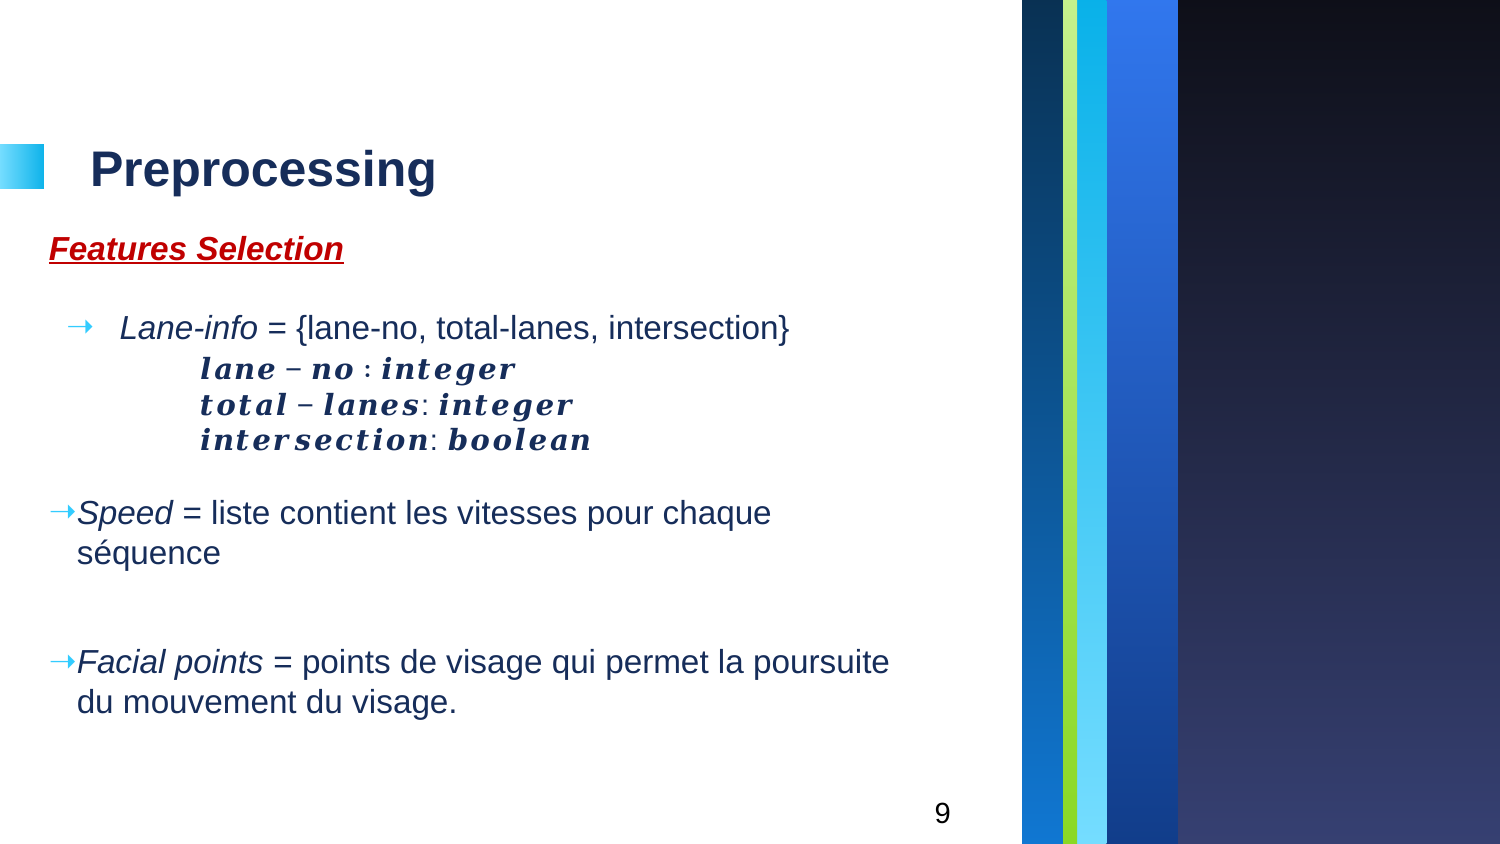

# Preprocessing
Features Selection

Lane-info = {lane-no, total-lanes, intersection}
	𝒍𝒂𝒏𝒆 − 𝒏𝒐 ∶ 𝒊𝒏𝒕𝒆𝒈𝒆𝒓
	𝒕𝒐𝒕𝒂𝒍 − 𝒍𝒂𝒏𝒆𝒔: 𝒊𝒏𝒕𝒆𝒈𝒆𝒓
	𝒊𝒏𝒕𝒆𝒓𝒔𝒆𝒄𝒕𝒊𝒐𝒏: 𝒃𝒐𝒐𝒍𝒆𝒂𝒏

Speed = liste contient les vitesses pour chaque séquence

Facial points = points de visage qui permet la poursuite du mouvement du visage.

9